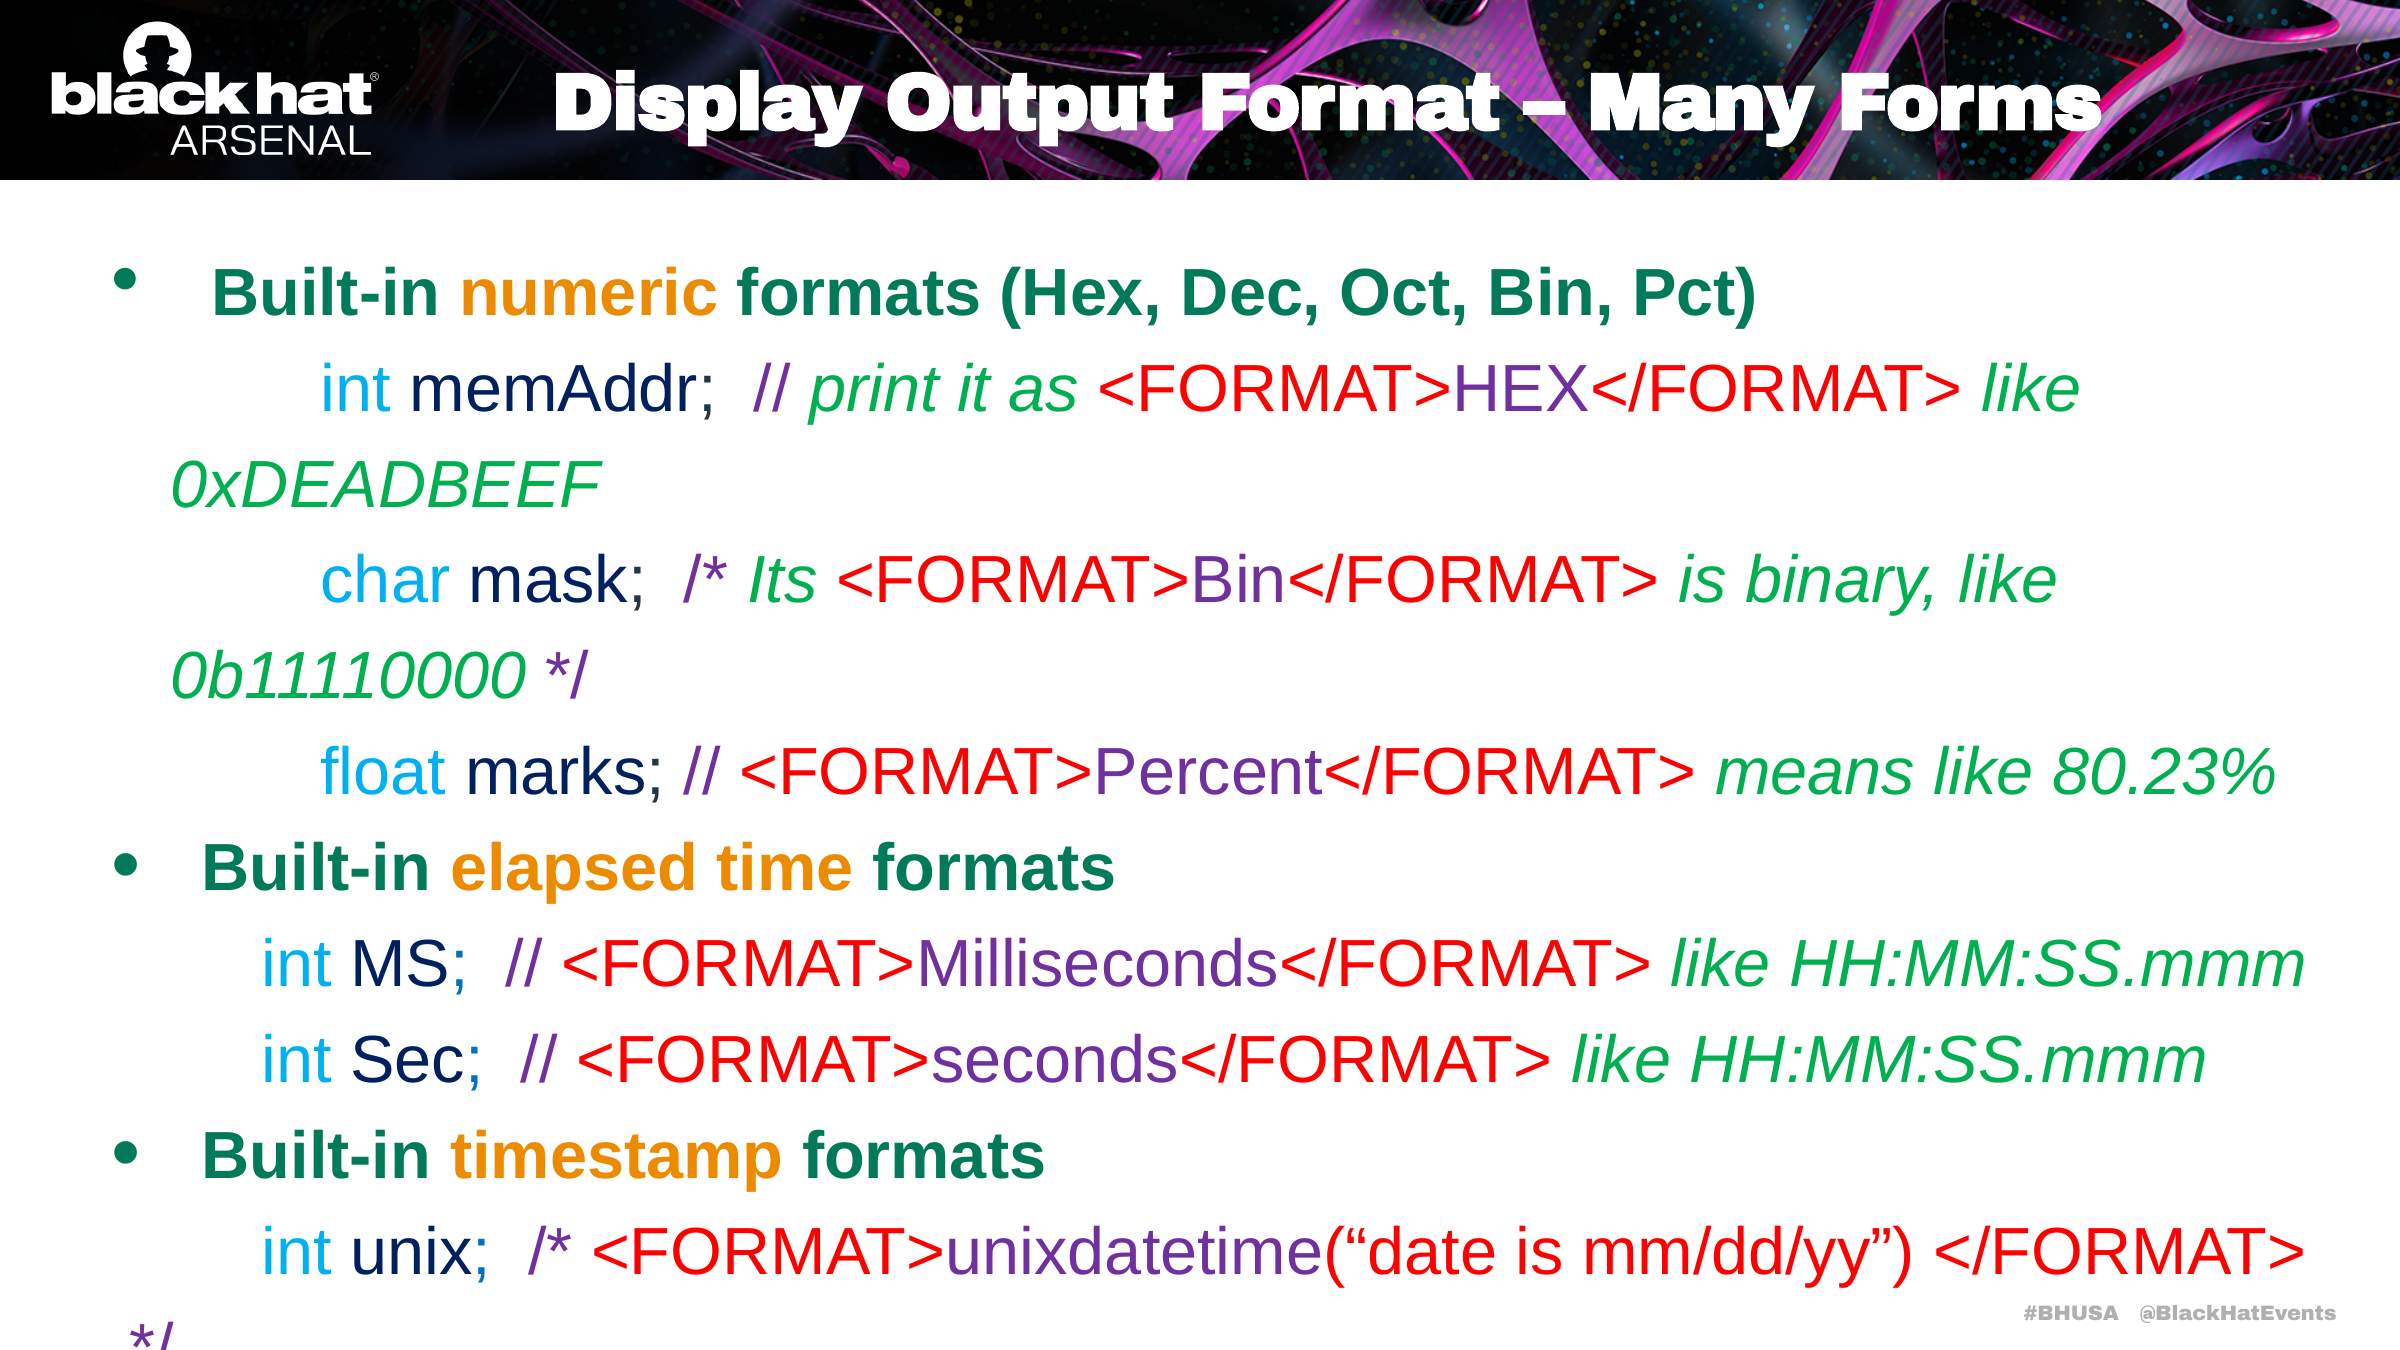

# Display Output Format – Many Forms
  Built-in numeric formats (Hex, Dec, Oct, Bin, Pct)
	int memAddr;  // print it as <FORMAT>HEX</FORMAT> like 0xDEADBEEF
	char mask;  /* Its <FORMAT>Bin</FORMAT> is binary, like 0b11110000 */
	float marks; // <FORMAT>Percent</FORMAT> means like 80.23%
Built-in elapsed time formats
	int MS;  // <FORMAT>Milliseconds</FORMAT> like HH:MM:SS.mmm
	int Sec;  // <FORMAT>seconds</FORMAT> like HH:MM:SS.mmm
Built-in timestamp formats
	int unix;  /* <FORMAT>unixdatetime(“date is mm/dd/yy”) </FORMAT>  */
	float Excel;  // <FORMAT>exceldatetime</FORMAT> default YYYY-MM-DD HH:MM:SS
26